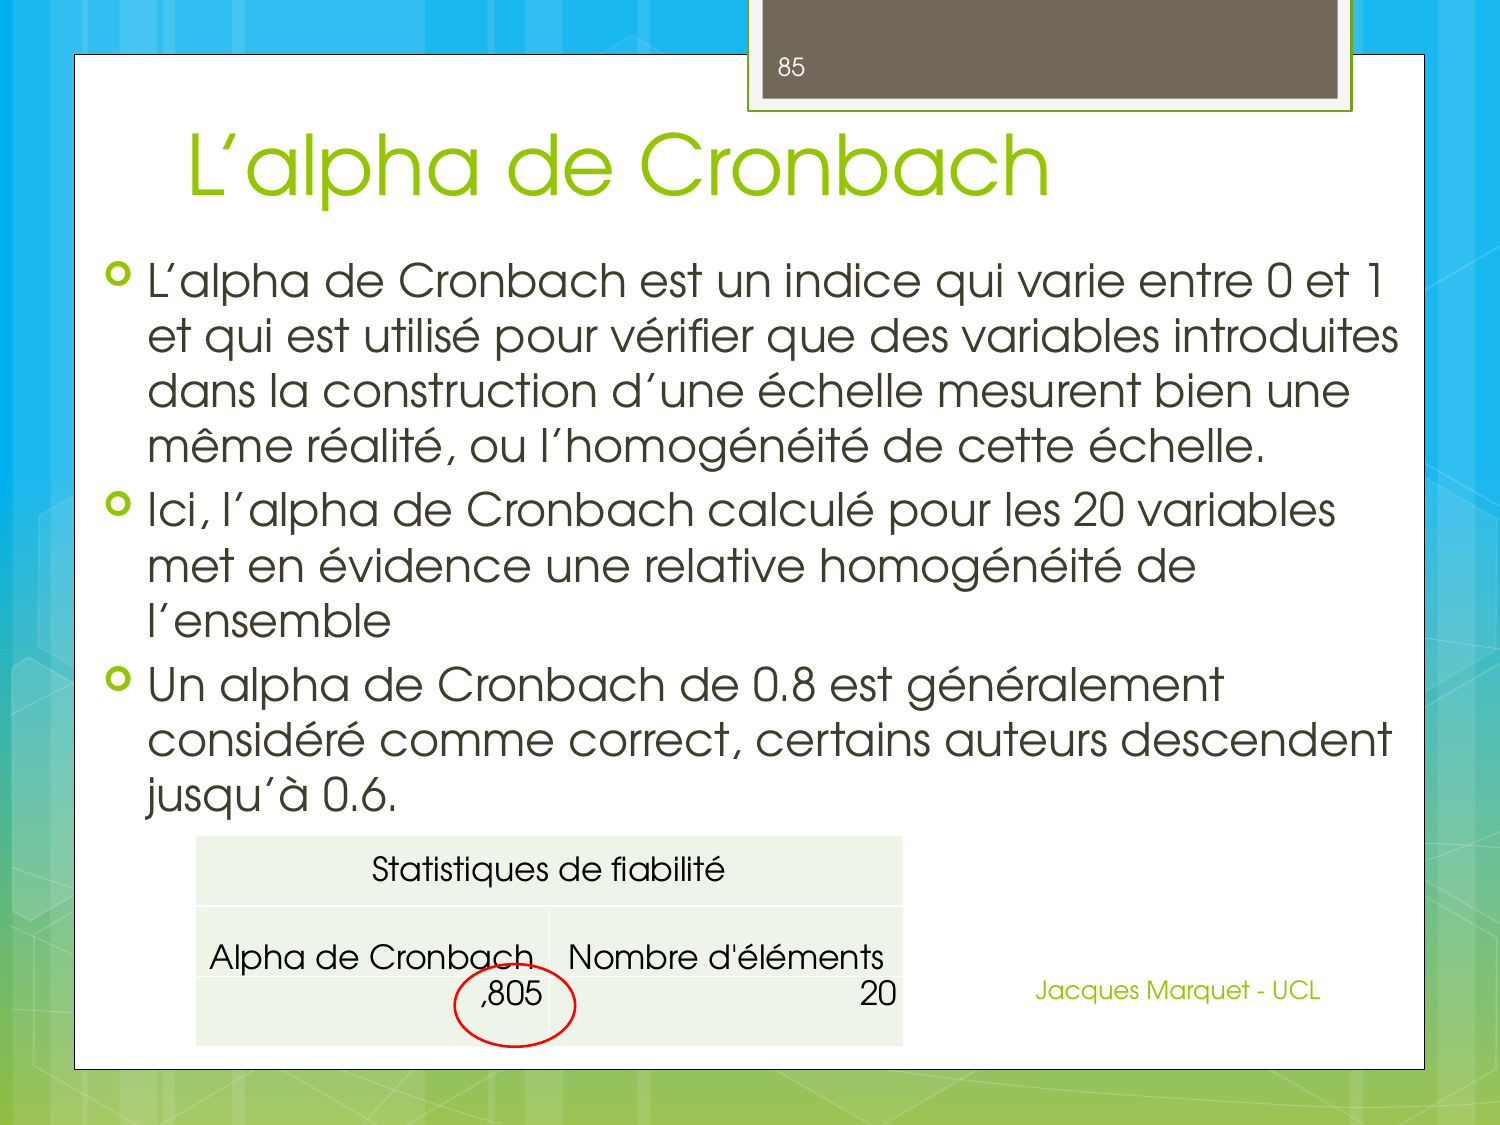

85
# L’alpha de Cronbach
L’alpha de Cronbach est un indice qui varie entre 0 et 1 et qui est utilisé pour vérifier que des variables introduites dans la construction d’une échelle mesurent bien une même réalité, ou l’homogénéité de cette échelle.
Ici, l’alpha de Cronbach calculé pour les 20 variables met en évidence une relative homogénéité de l’ensemble
Un alpha de Cronbach de 0.8 est généralement considéré comme correct, certains auteurs descendent jusqu’à 0.6.

| Statistiques de fiabilité |  |
| --- | --- |
| Alpha de Cronbach | Nombre d'éléments |
| ,805 | 20 |
Jacques Marquet - UCL